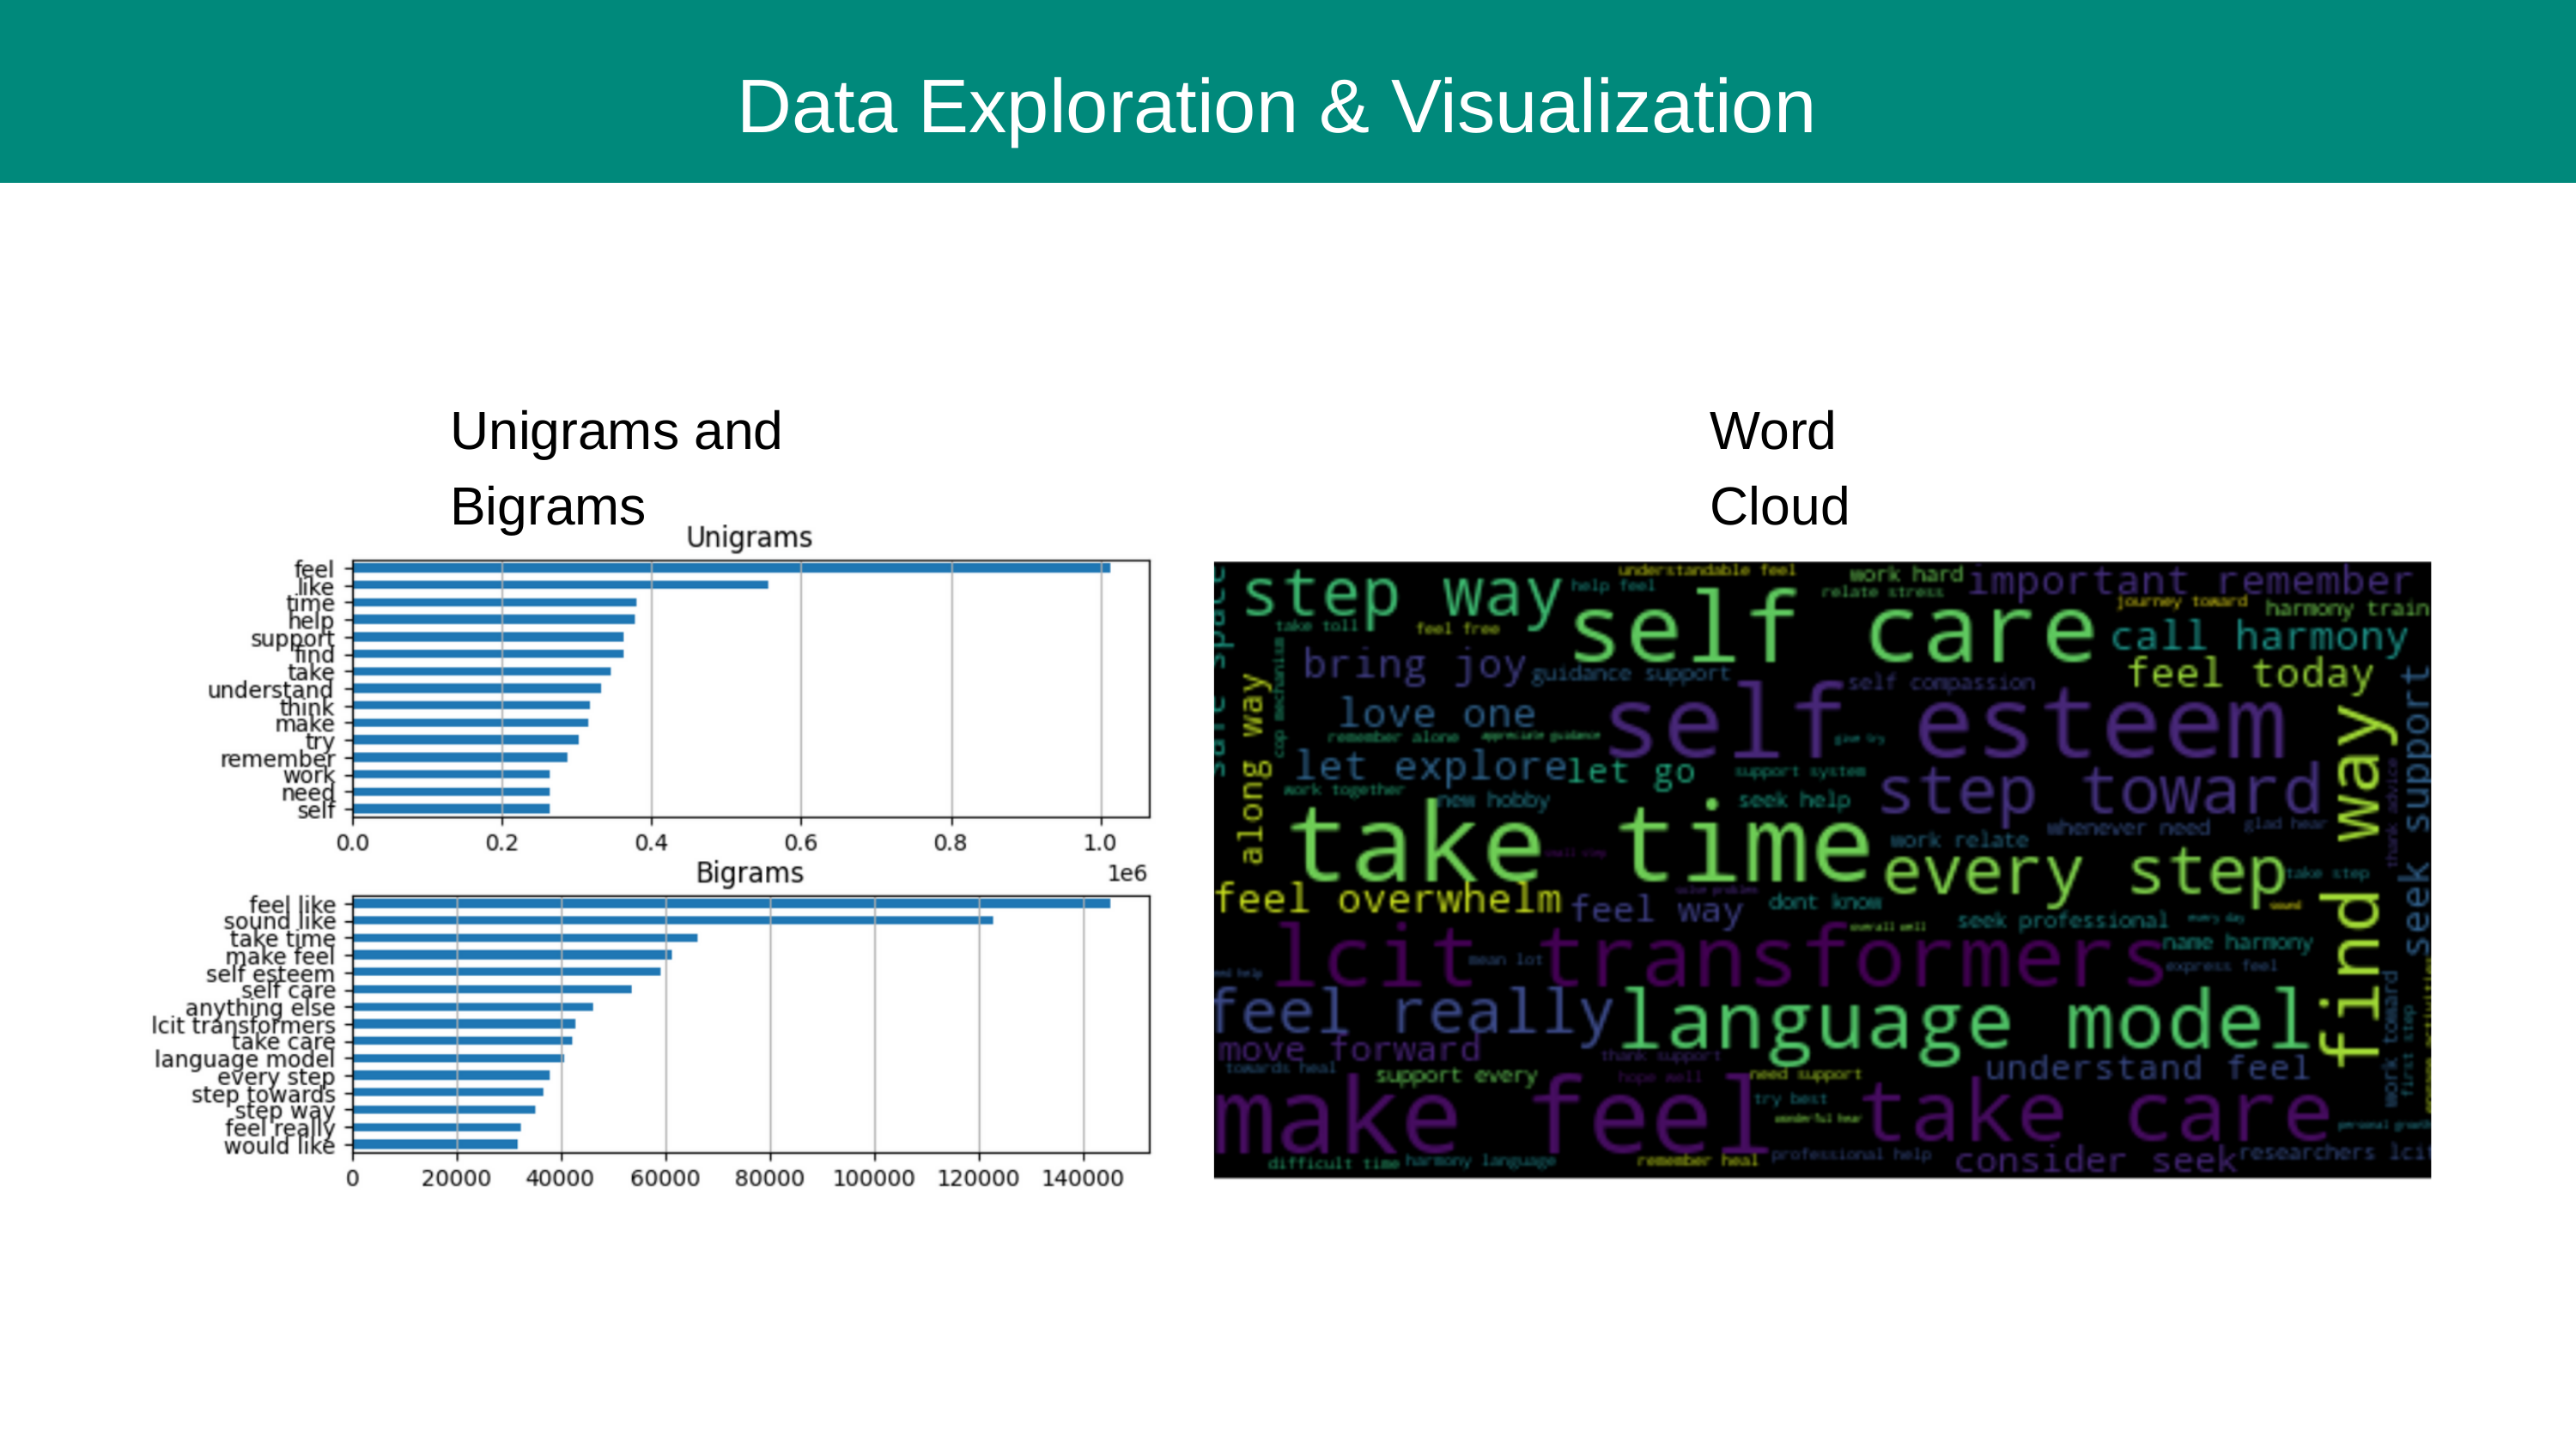

Data Exploration & Visualization
Unigrams and Bigrams
Word Cloud